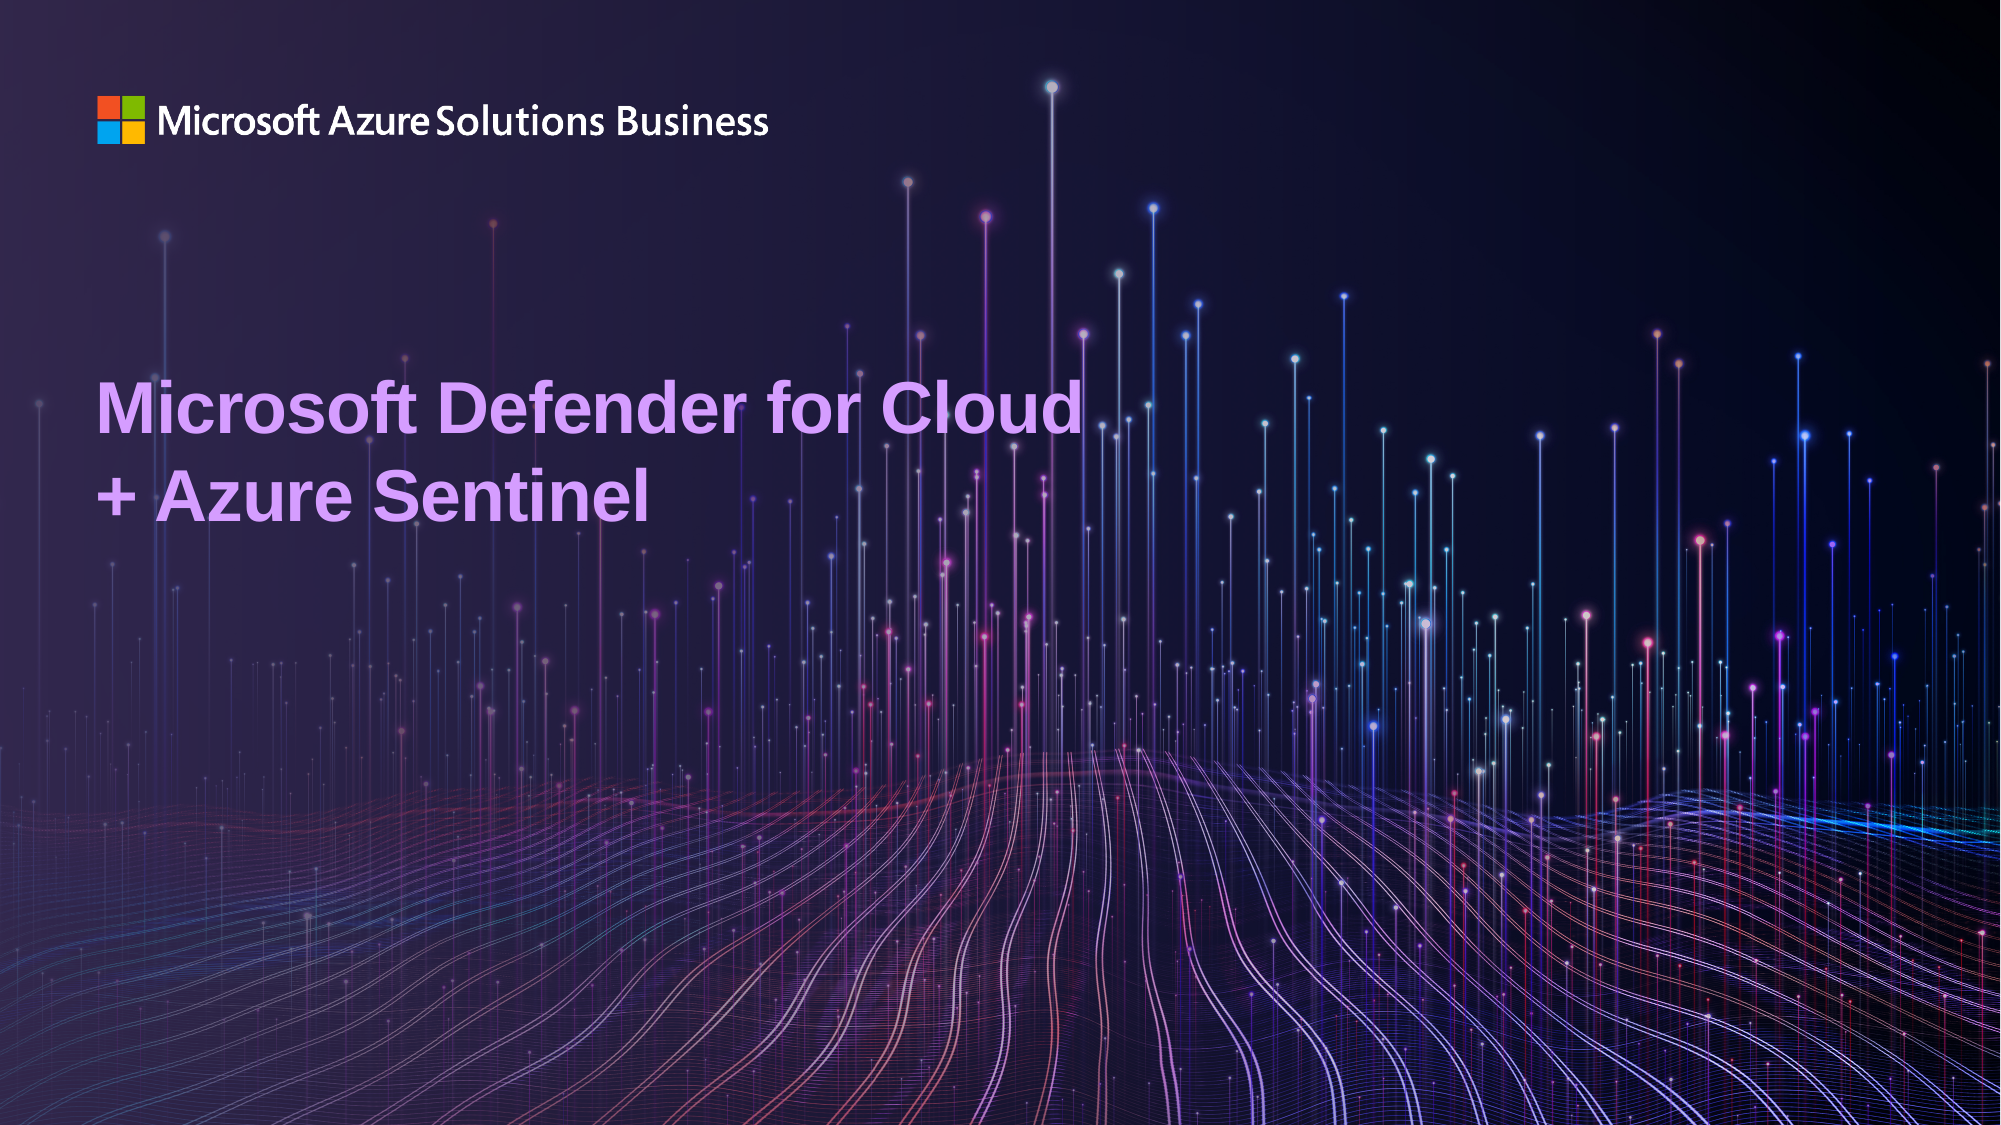

# Microsoft Defender for Cloud + Azure Sentinel